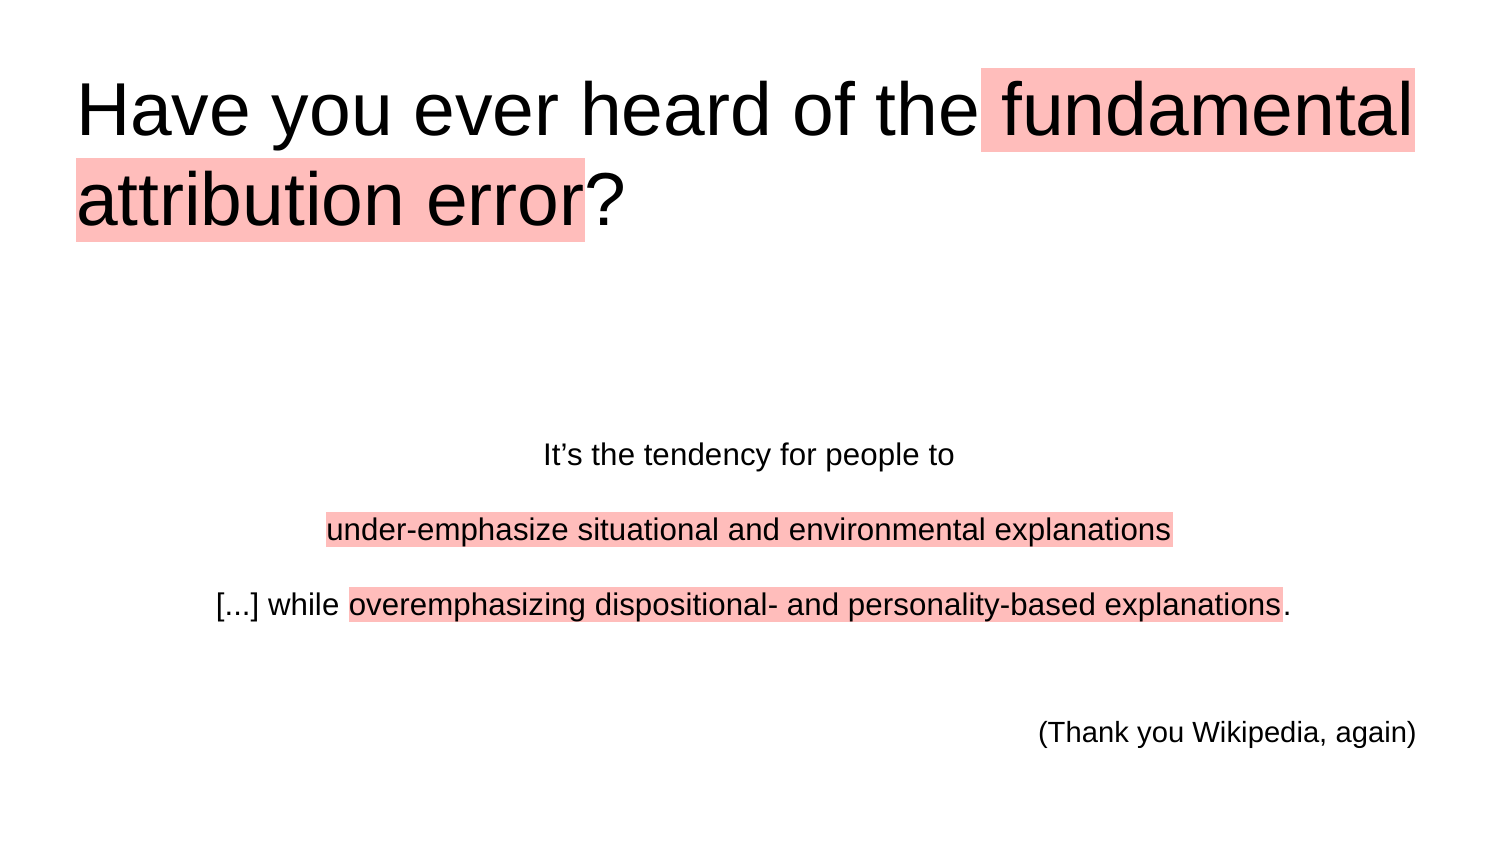

# Have you ever heard of the fundamental attribution error?

It’s the tendency for people to
under-emphasize situational and environmental explanations
[...] while overemphasizing dispositional- and personality-based explanations.
(Thank you Wikipedia, again)